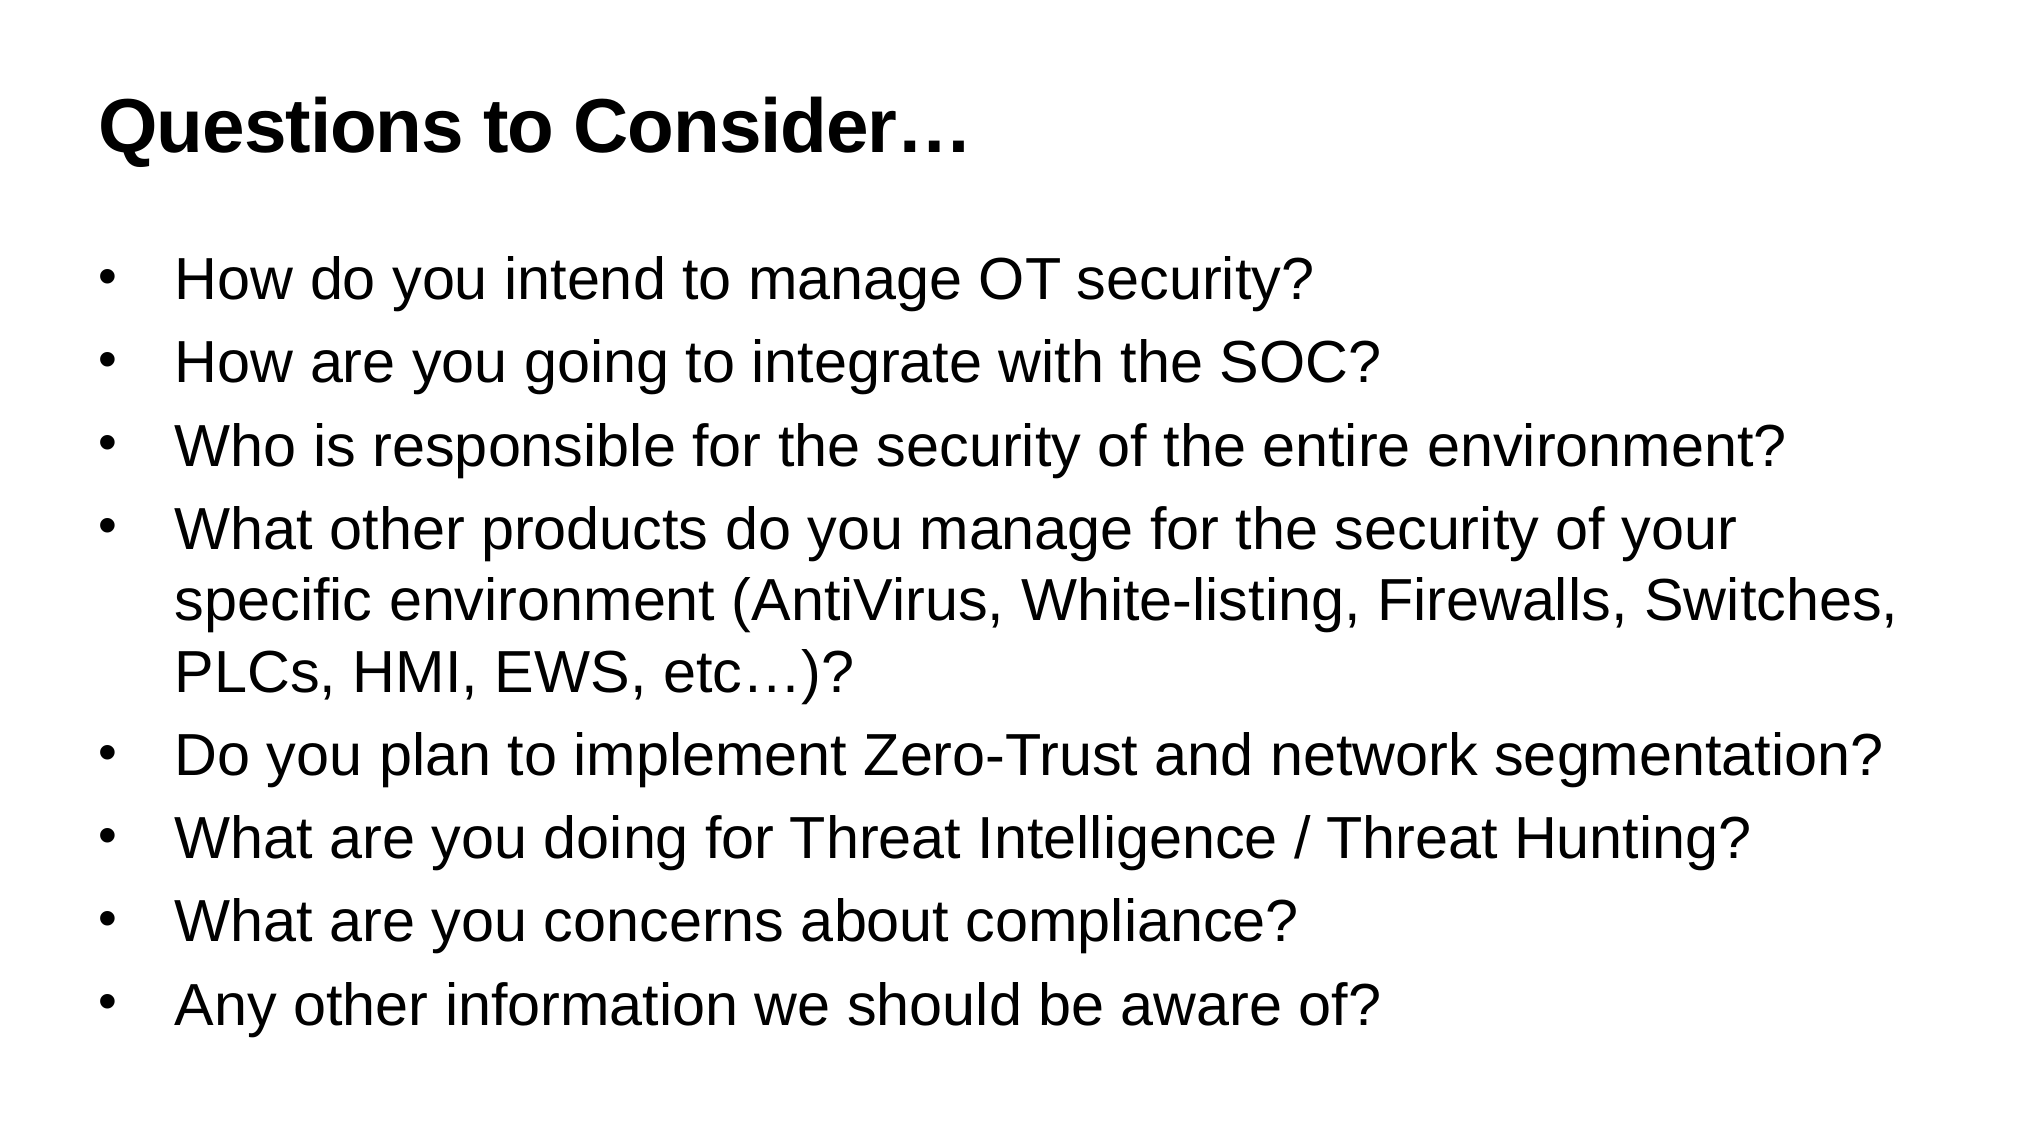

# Questions to Consider…
How do you intend to manage OT security?
How are you going to integrate with the SOC?
Who is responsible for the security of the entire environment?
What other products do you manage for the security of your specific environment (AntiVirus, White-listing, Firewalls, Switches, PLCs, HMI, EWS, etc…)?
Do you plan to implement Zero-Trust and network segmentation?
What are you doing for Threat Intelligence / Threat Hunting?
What are you concerns about compliance?
Any other information we should be aware of?